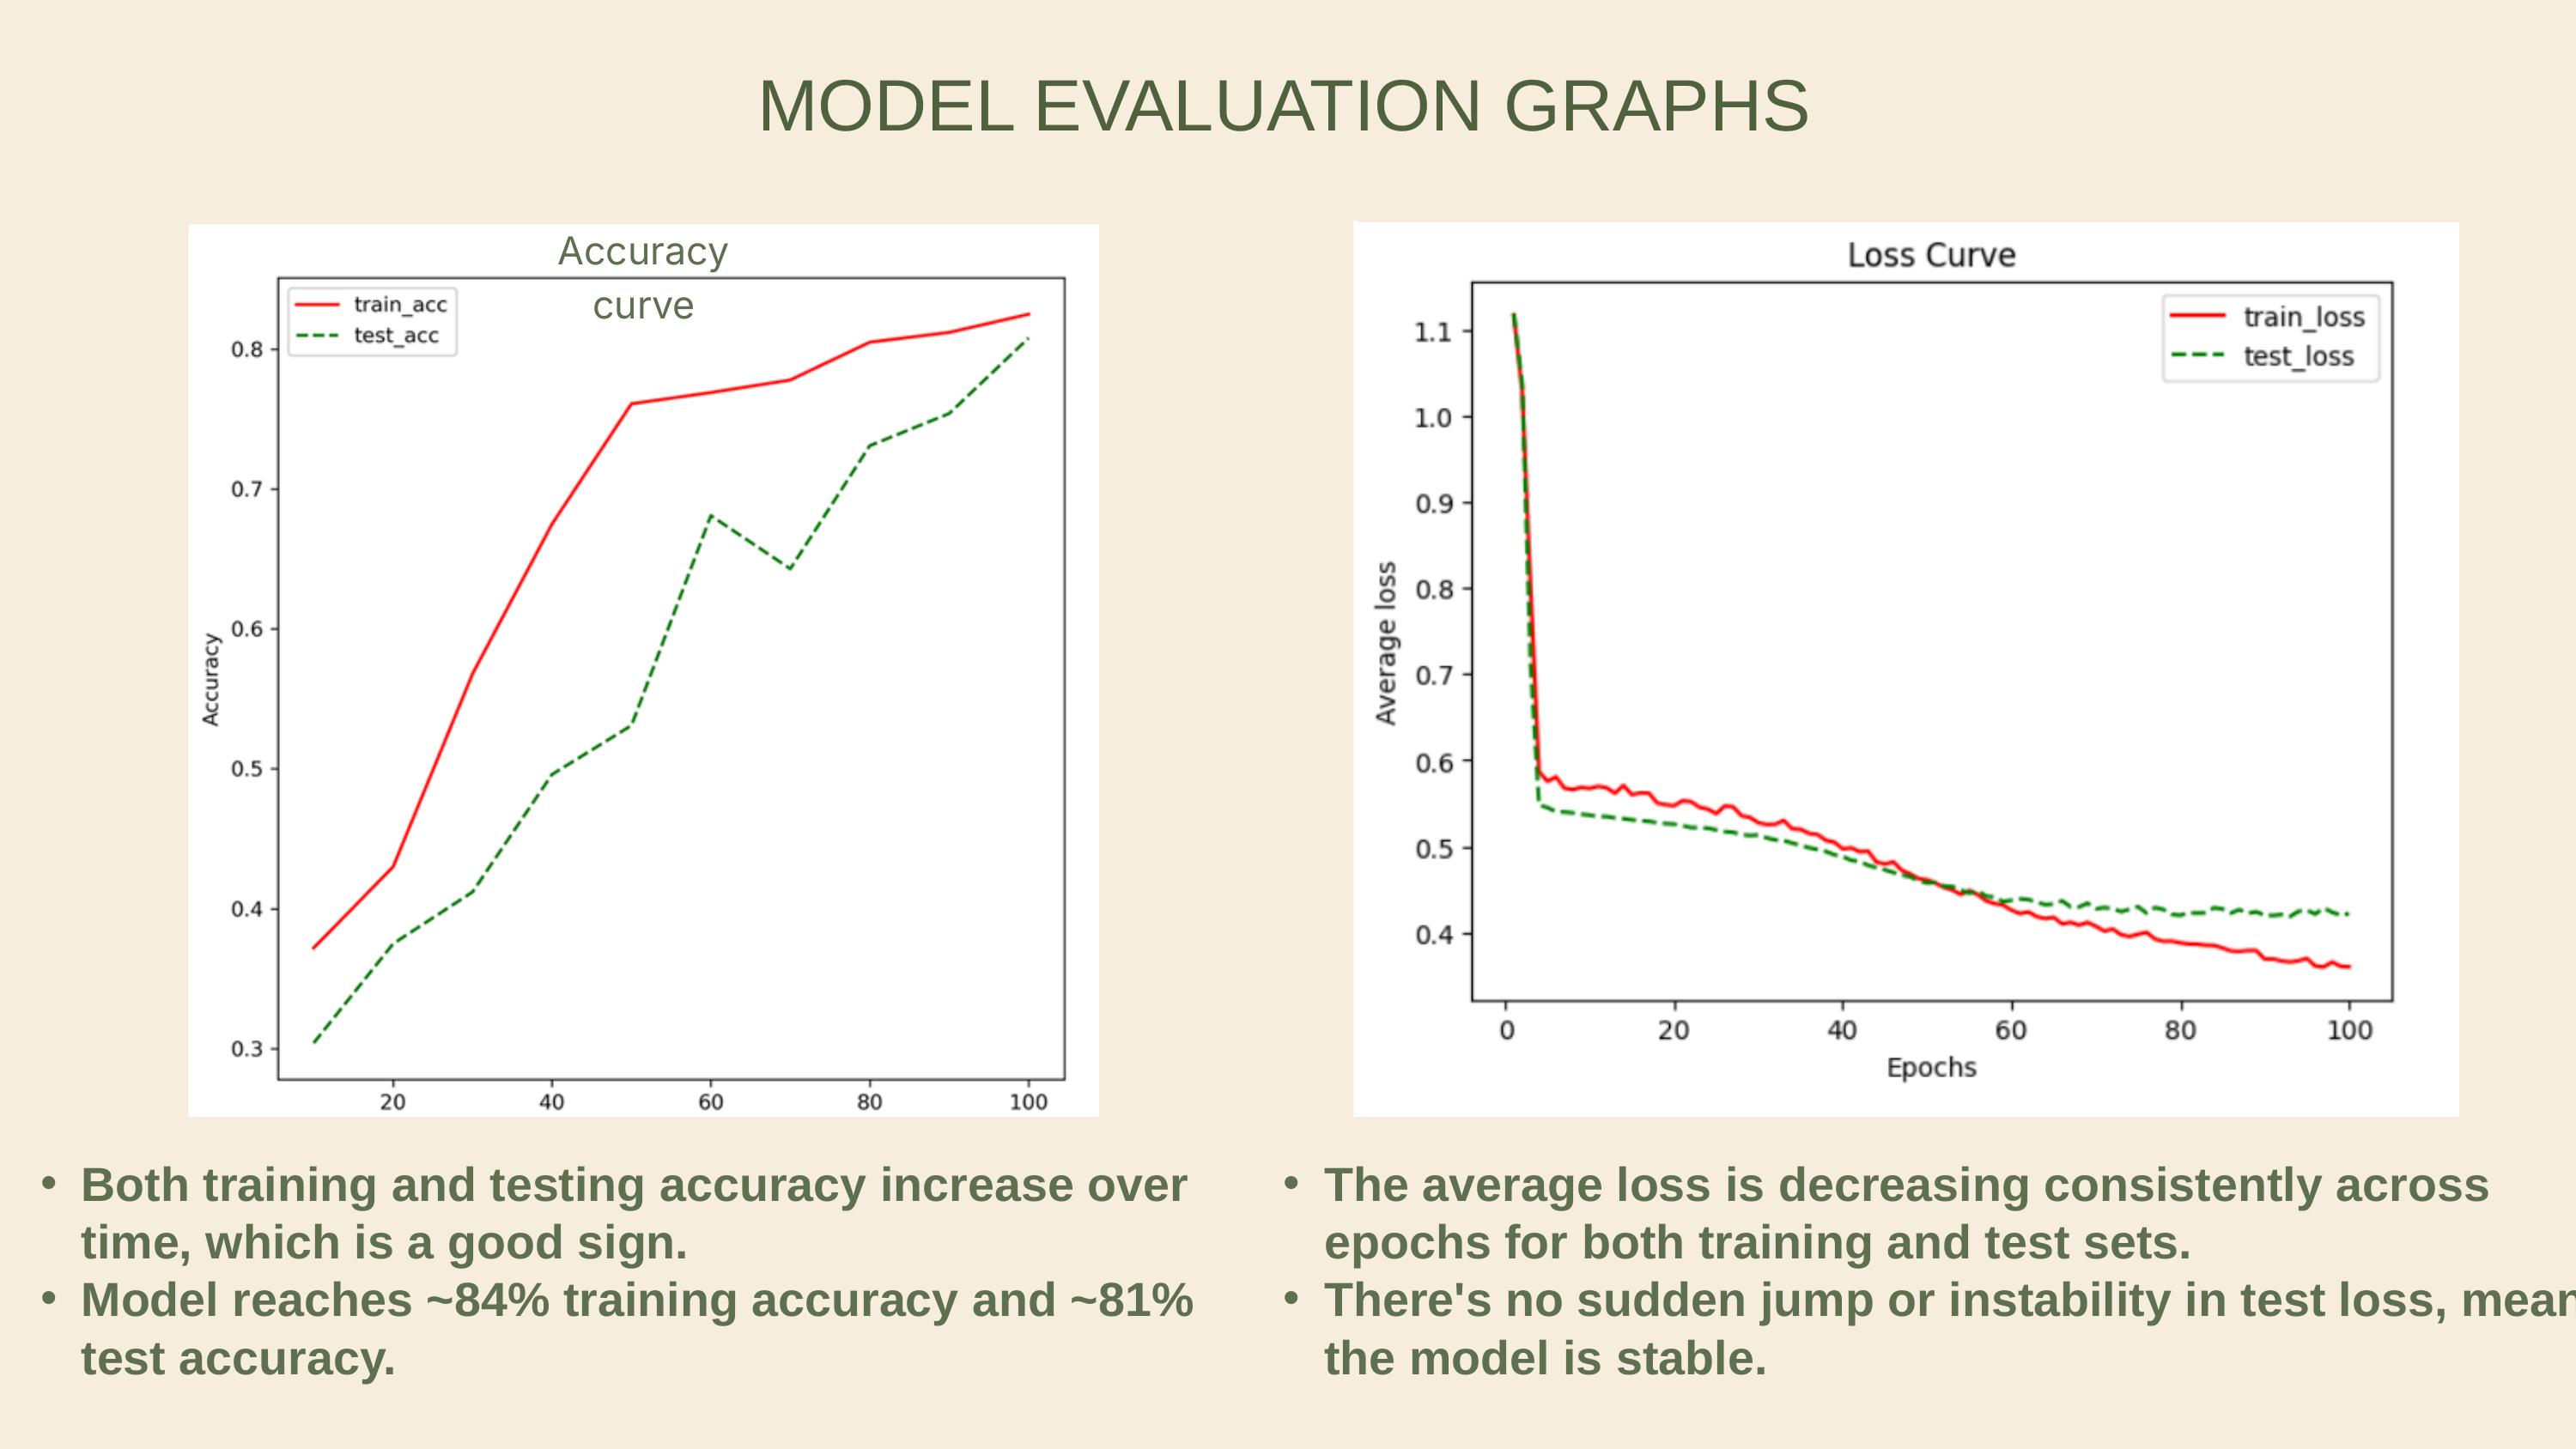

MODEL EVALUATION GRAPHS

Accuracy curve
Both training and testing accuracy increase over time, which is a good sign.
Model reaches ~84% training accuracy and ~81% test accuracy.

The average loss is decreasing consistently across epochs for both training and test sets.
There's no sudden jump or instability in test loss, meaning the model is stable.